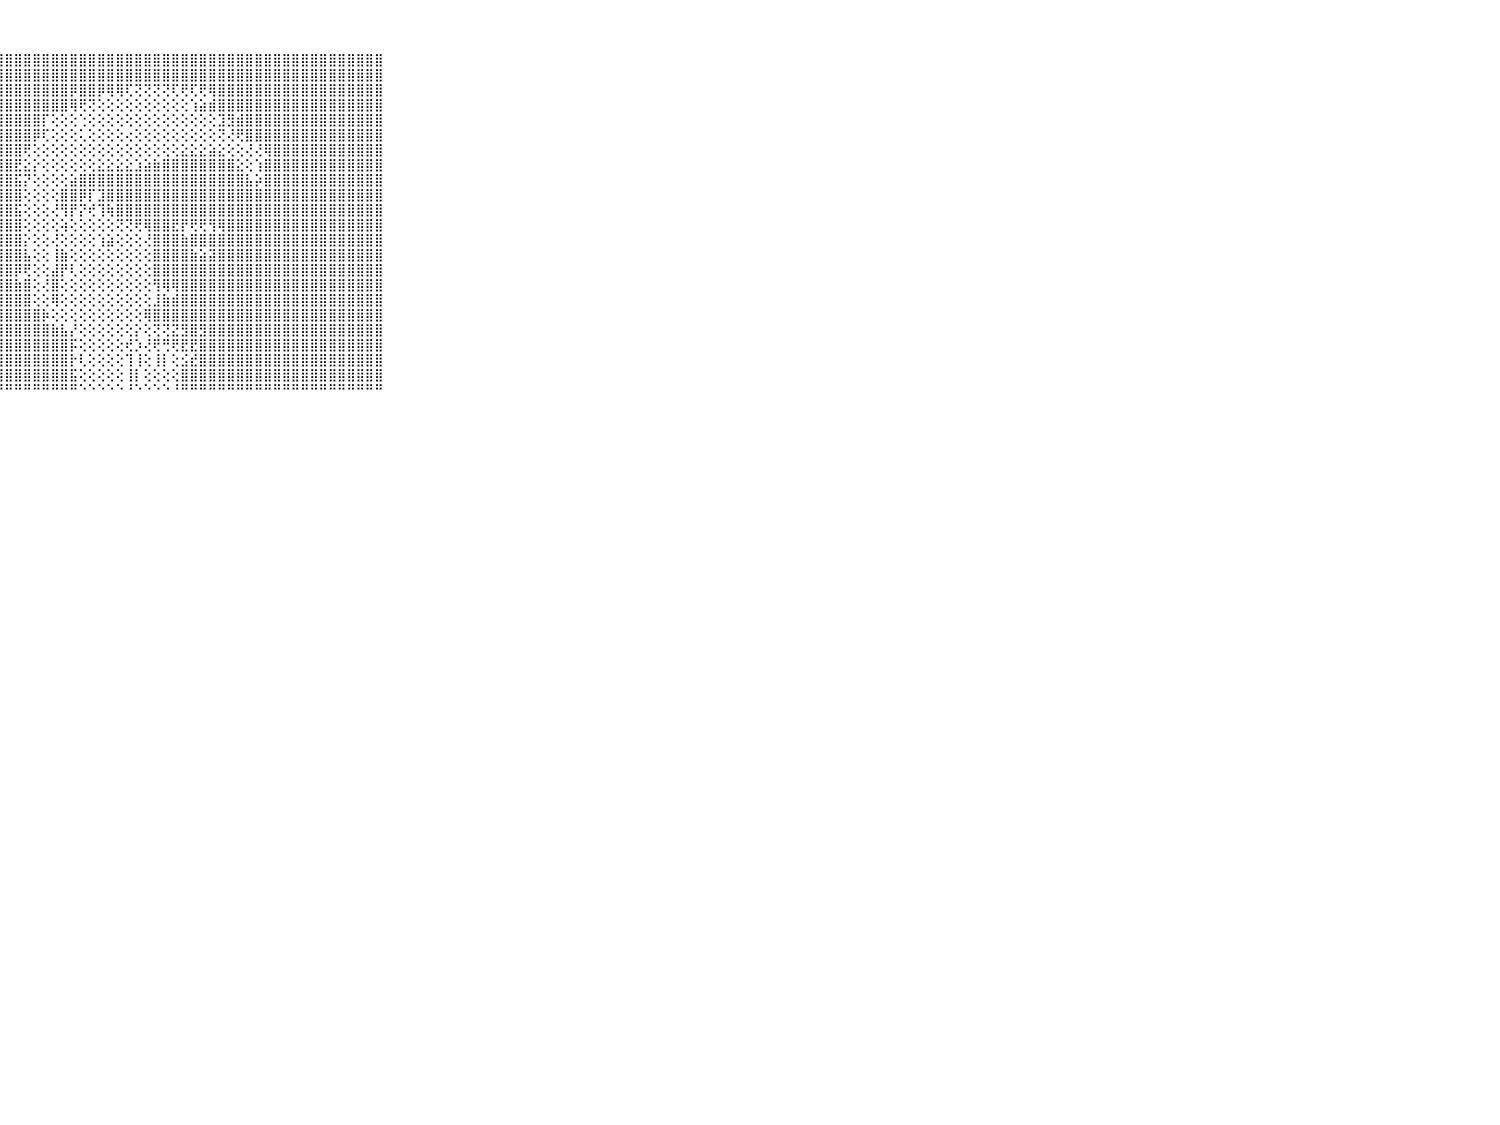

⠀⠀⠀⠀⠀⠀⠀⠀⠀⠀⠀⣿⣿⣿⣿⣿⣿⣿⣿⣿⣿⣿⣿⣿⣿⣿⣿⣿⣿⣿⣿⣿⣿⣿⣿⣿⣿⣿⣿⣿⣿⣿⣿⣿⣿⣿⣿⣿⣿⣿⣿⣿⣿⣿⣿⣿⣿⣿⣿⣿⣿⣿⣿⣿⣿⣿⣿⣿⣿⠀⠀⠀⠀⠀⠀⠀⠀⠀⠀⠀⠀
⠀⠀⠀⠀⠀⠀⠀⠀⠀⠀⠀⣿⣿⣿⣿⣿⣿⣿⣿⣿⣿⣿⣿⣿⣿⣿⣿⣿⣿⣿⣿⣿⣿⣿⣿⣿⣿⣿⣿⣿⣿⣿⣿⣿⣿⣿⣿⣿⣿⣿⣿⣿⣿⣿⣿⣿⣿⣿⣿⣿⣿⣿⣿⣿⣿⣿⣿⣿⣿⠀⠀⠀⠀⠀⠀⠀⠀⠀⠀⠀⠀
⠀⠀⠀⠀⠀⠀⠀⠀⠀⠀⠀⣿⣿⣿⣿⣿⣿⣿⣿⣿⣿⣿⣿⣿⣿⣿⣿⣿⣿⣿⣿⣿⣿⣿⣿⡿⣿⣿⡿⢿⢿⢏⢝⢝⢝⢝⢏⢟⢏⢟⢿⣿⣿⣿⣿⣿⣿⣿⣿⣿⣿⣿⣿⣿⣿⣿⣿⣿⣿⠀⠀⠀⠀⠀⠀⠀⠀⠀⠀⠀⠀
⠀⠀⠀⠀⠀⠀⠀⠀⠀⠀⠀⣿⣿⣿⣿⣿⣿⣿⣿⣿⣿⣿⣿⣿⣿⣿⣿⣿⣿⣿⣿⣿⣿⣿⣿⢿⢟⢝⢕⢕⢕⢕⢕⢕⢕⢕⢕⢕⢱⣵⣾⣿⣿⣿⣿⣿⣿⣿⣿⣿⣿⣿⣿⣿⣿⣿⣿⣿⣿⠀⠀⠀⠀⠀⠀⠀⠀⠀⠀⠀⠀
⠀⠀⠀⠀⠀⠀⠀⠀⠀⠀⠀⣿⣿⣿⣿⣿⣿⣿⣿⣿⣿⣿⣿⣿⣿⣿⣿⣿⣿⣿⣿⣿⡏⢕⢕⢕⢑⢕⢕⢕⢕⢕⢕⢕⢕⢕⢕⢕⢕⢕⢕⣹⣻⣾⣿⣿⣿⣿⣿⣿⣿⣿⣿⣿⣿⣿⣿⣿⣿⠀⠀⠀⠀⠀⠀⠀⠀⠀⠀⠀⠀
⠀⠀⠀⠀⠀⠀⠀⠀⠀⠀⠀⣿⣿⣿⣿⣿⣿⣿⣿⣿⣿⣿⣿⣿⣿⣿⣿⣿⣿⣿⣿⡿⢏⢕⢕⢕⢅⢕⢕⢕⢕⢔⢕⢕⢕⢕⢕⢕⢕⢕⢕⢝⢜⢟⣿⣿⣿⣿⣿⣿⣿⣿⣿⣿⣿⣿⣿⣿⣿⠀⠀⠀⠀⠀⠀⠀⠀⠀⠀⠀⠀
⠀⠀⠀⠀⠀⠀⠀⠀⠀⠀⠀⣿⣿⣿⣿⣿⣿⣿⣿⣿⣿⣿⣿⣿⣿⣿⣿⣿⣿⣿⢟⢕⢕⢕⢕⢕⢕⢕⢕⢕⢕⢕⢕⢕⢕⢕⢕⣕⣕⣕⣵⣕⢕⢕⢜⢜⢿⣿⣿⣿⣿⣿⣿⣿⣿⣿⣿⣿⣿⠀⠀⠀⠀⠀⠀⠀⠀⠀⠀⠀⠀
⠀⠀⠀⠀⠀⠀⠀⠀⠀⠀⠀⣿⣿⣿⣿⣿⣿⣿⣿⣿⣿⣿⣿⣿⣿⣿⣿⣿⣿⣟⣕⡕⢕⢕⢕⢕⢕⢕⣕⣕⣕⣕⣱⣵⣷⣿⣿⣿⣿⣿⣿⣿⣿⣕⢕⢱⣿⣿⣿⣿⣿⣿⣿⣿⣿⣿⣿⣿⣿⠀⠀⠀⠀⠀⠀⠀⠀⠀⠀⠀⠀
⠀⠀⠀⠀⠀⠀⠀⠀⠀⠀⠀⣿⣿⣿⣿⣿⣿⣿⣿⣿⣿⣿⣿⣿⣿⣿⣿⣿⣿⣯⡝⢕⢕⢕⢕⣵⣿⣿⣿⣿⣿⣿⣿⣿⣿⣿⣿⣿⣿⣿⣿⣿⣿⣿⣧⡵⣿⣿⣿⣿⣿⣿⣿⣿⣿⣿⣿⣿⣿⠀⠀⠀⠀⠀⠀⠀⠀⠀⠀⠀⠀
⠀⠀⠀⠀⠀⠀⠀⠀⠀⠀⠀⣿⣿⣿⣿⣿⣿⣿⣿⣿⣿⣿⣿⣿⣿⣿⣿⣿⣿⣿⢕⢕⢕⢕⣿⣿⡿⡏⣹⣿⣿⣿⣿⣿⣿⣿⣿⣿⣿⣿⣿⣿⣿⣿⣿⣿⣿⣿⣿⣿⣿⣿⣿⣿⣿⣿⣿⣿⣿⠀⠀⠀⠀⠀⠀⠀⠀⠀⠀⠀⠀
⠀⠀⠀⠀⠀⠀⠀⠀⠀⠀⠀⣿⣿⣿⣿⣿⣿⣿⣿⣿⣿⣿⣿⣿⣿⣿⣿⣿⣿⣯⢕⢕⢕⢜⢻⡟⡝⢞⢹⢷⣿⣿⣿⣿⣿⣿⣿⣿⣿⣿⣿⣿⣿⣿⣿⣿⣿⣿⣿⣿⣿⣿⣿⣿⣿⣿⣿⣿⣿⠀⠀⠀⠀⠀⠀⠀⠀⠀⠀⠀⠀
⠀⠀⠀⠀⠀⠀⠀⠀⠀⠀⠀⣿⣿⣿⣿⣿⣿⣿⣿⣿⣿⣿⣿⣿⣿⣿⣿⣿⣿⣿⢕⢕⢕⢕⢵⢕⢕⢕⢕⢕⢝⢝⢟⢿⣿⣿⣟⡟⢟⢟⢻⢿⣿⣿⣿⣿⣿⣿⣿⣿⣿⣿⣿⣿⣿⣿⣿⣿⣿⠀⠀⠀⠀⠀⠀⠀⠀⠀⠀⠀⠀
⠀⠀⠀⠀⠀⠀⠀⠀⠀⠀⠀⣿⣿⣿⣿⣿⣿⣿⣿⣿⣿⣿⣿⣿⣿⣿⣿⣿⣿⣿⡕⢕⢕⢜⢕⢕⢕⢕⢱⣵⢕⢕⢕⢜⣿⣿⣿⣷⣿⣿⣿⣿⣿⣿⣿⣿⣿⣿⣿⣿⣿⣿⣿⣿⣿⣿⣿⣿⣿⠀⠀⠀⠀⠀⠀⠀⠀⠀⠀⠀⠀
⠀⠀⠀⠀⠀⠀⠀⠀⠀⠀⠀⣿⣿⣿⣿⣿⣿⣿⣿⣿⣿⣿⣿⣿⣿⣿⣿⣿⣿⣿⣧⢕⢕⢸⣷⢕⢕⢕⢕⢕⢕⢕⢕⢕⣿⣿⣿⣿⣷⣵⣽⣿⣿⣿⣿⣿⣿⣿⣿⣿⣿⣿⣿⣿⣿⣿⣿⣿⣿⠀⠀⠀⠀⠀⠀⠀⠀⠀⠀⠀⠀
⠀⠀⠀⠀⠀⠀⠀⠀⠀⠀⠀⣿⣿⣿⣿⣿⣿⣿⣿⣿⣿⣿⣿⣿⣿⣿⣿⣿⣿⡿⢟⢕⢕⣼⡟⢇⢕⢕⢕⢕⢕⢕⢕⢕⣿⣿⣿⣿⣿⣿⣿⣿⣿⣿⣿⣿⣿⣿⣿⣿⣿⣿⣿⣿⣿⣿⣿⣿⣿⠀⠀⠀⠀⠀⠀⠀⠀⠀⠀⠀⠀
⠀⠀⠀⠀⠀⠀⠀⠀⠀⠀⠀⣿⣿⣿⣿⣿⣿⣿⣿⣿⣿⣿⣿⣿⣿⣿⣿⣿⣿⣷⣿⢕⢜⣿⢕⢕⢕⢕⢕⢕⢕⢕⢕⢕⢻⢿⢿⣿⣿⣿⣿⣿⣿⣿⣿⣿⣿⣿⣿⣿⣿⣿⣿⣿⣿⣿⣿⣿⣿⠀⠀⠀⠀⠀⠀⠀⠀⠀⠀⠀⠀
⠀⠀⠀⠀⠀⠀⠀⠀⠀⠀⠀⣿⣿⣿⣿⣿⣿⣿⣿⣿⣿⣿⣿⣿⣿⣿⣿⣿⣿⣿⣿⢕⢕⢿⢕⢕⢕⢕⢕⢕⢕⢕⢕⢕⣸⣷⣾⣿⣿⣿⣿⣿⣿⣿⣿⣿⣿⣿⣿⣿⣿⣿⣿⣿⣿⣿⣿⣿⣿⠀⠀⠀⠀⠀⠀⠀⠀⠀⠀⠀⠀
⠀⠀⠀⠀⠀⠀⠀⠀⠀⠀⠀⣿⣿⣿⣿⣿⣿⣿⣿⣿⣿⣿⣿⣿⣿⣿⣿⣿⣿⣿⣿⣿⡷⢕⢕⢕⢕⢕⢕⢕⢕⢕⢕⢿⣿⣿⣿⣿⣿⣿⣿⣿⣿⣿⣿⣿⣿⣿⣿⣿⣿⣿⣿⣿⣿⣿⣿⣿⣿⠀⠀⠀⠀⠀⠀⠀⠀⠀⠀⠀⠀
⠀⠀⠀⠀⠀⠀⠀⠀⠀⠀⠀⣿⣿⣿⣿⣿⣿⣿⣿⣿⣿⣿⣿⣿⣿⣿⣿⣿⣿⣿⣿⣿⣿⣷⣧⡜⢕⢕⢕⢕⢕⢕⡕⢕⢝⢝⣝⣻⣿⣻⣿⣿⣿⣿⣿⣿⣿⣿⣿⣿⣿⣿⣿⣿⣿⣿⣿⣿⣿⠀⠀⠀⠀⠀⠀⠀⠀⠀⠀⠀⠀
⠀⠀⠀⠀⠀⠀⠀⠀⠀⠀⠀⣿⣿⣿⣿⣿⣿⣿⣿⣿⣿⣿⣿⣿⣿⣿⣿⣿⣿⣿⣿⣿⣿⣿⣿⡯⢕⢕⢕⢕⢕⢞⡱⢜⢟⢛⢟⣟⣟⣿⣿⣿⣿⣿⣿⣿⣿⣿⣿⣿⣿⣿⣿⣿⣿⣿⣿⣿⣿⠀⠀⠀⠀⠀⠀⠀⠀⠀⠀⠀⠀
⠀⠀⠀⠀⠀⠀⠀⠀⠀⠀⠀⣿⣿⣿⣿⣿⣿⣿⣿⣿⣿⣿⣿⣿⣿⣿⣿⣿⣿⣿⣿⣿⣿⣿⣿⡗⢇⢕⢕⢕⢕⢹⢸⢕⢸⡇⢕⣪⣞⣿⣿⣿⣿⣿⣿⣿⣿⣿⣿⣿⣿⣿⣿⣿⣿⣿⣿⣿⣿⠀⠀⠀⠀⠀⠀⠀⠀⠀⠀⠀⠀
⠀⠀⠀⠀⠀⠀⠀⠀⠀⠀⠀⣿⣿⣿⣿⣿⣿⣿⣿⣿⣿⣿⣿⣿⣿⣿⣿⣿⣿⣿⣿⣿⣿⣿⣿⣯⢕⢕⢕⢕⢕⢸⡇⢕⢕⢕⢕⣿⣿⣿⣿⣿⣿⣿⣿⣿⣿⣿⣿⣿⣿⣿⣿⣿⣿⣿⣿⣿⣿⠀⠀⠀⠀⠀⠀⠀⠀⠀⠀⠀⠀
⠀⠀⠀⠀⠀⠀⠀⠀⠀⠀⠀⠛⠛⠛⠛⠛⠛⠛⠛⠛⠛⠛⠛⠛⠛⠛⠛⠛⠛⠛⠛⠛⠛⠛⠛⠛⠑⠑⠑⠑⠑⠘⠑⠑⠑⠑⠘⠛⠛⠛⠛⠛⠛⠛⠛⠛⠛⠛⠛⠛⠛⠛⠛⠛⠛⠛⠛⠛⠛⠀⠀⠀⠀⠀⠀⠀⠀⠀⠀⠀⠀